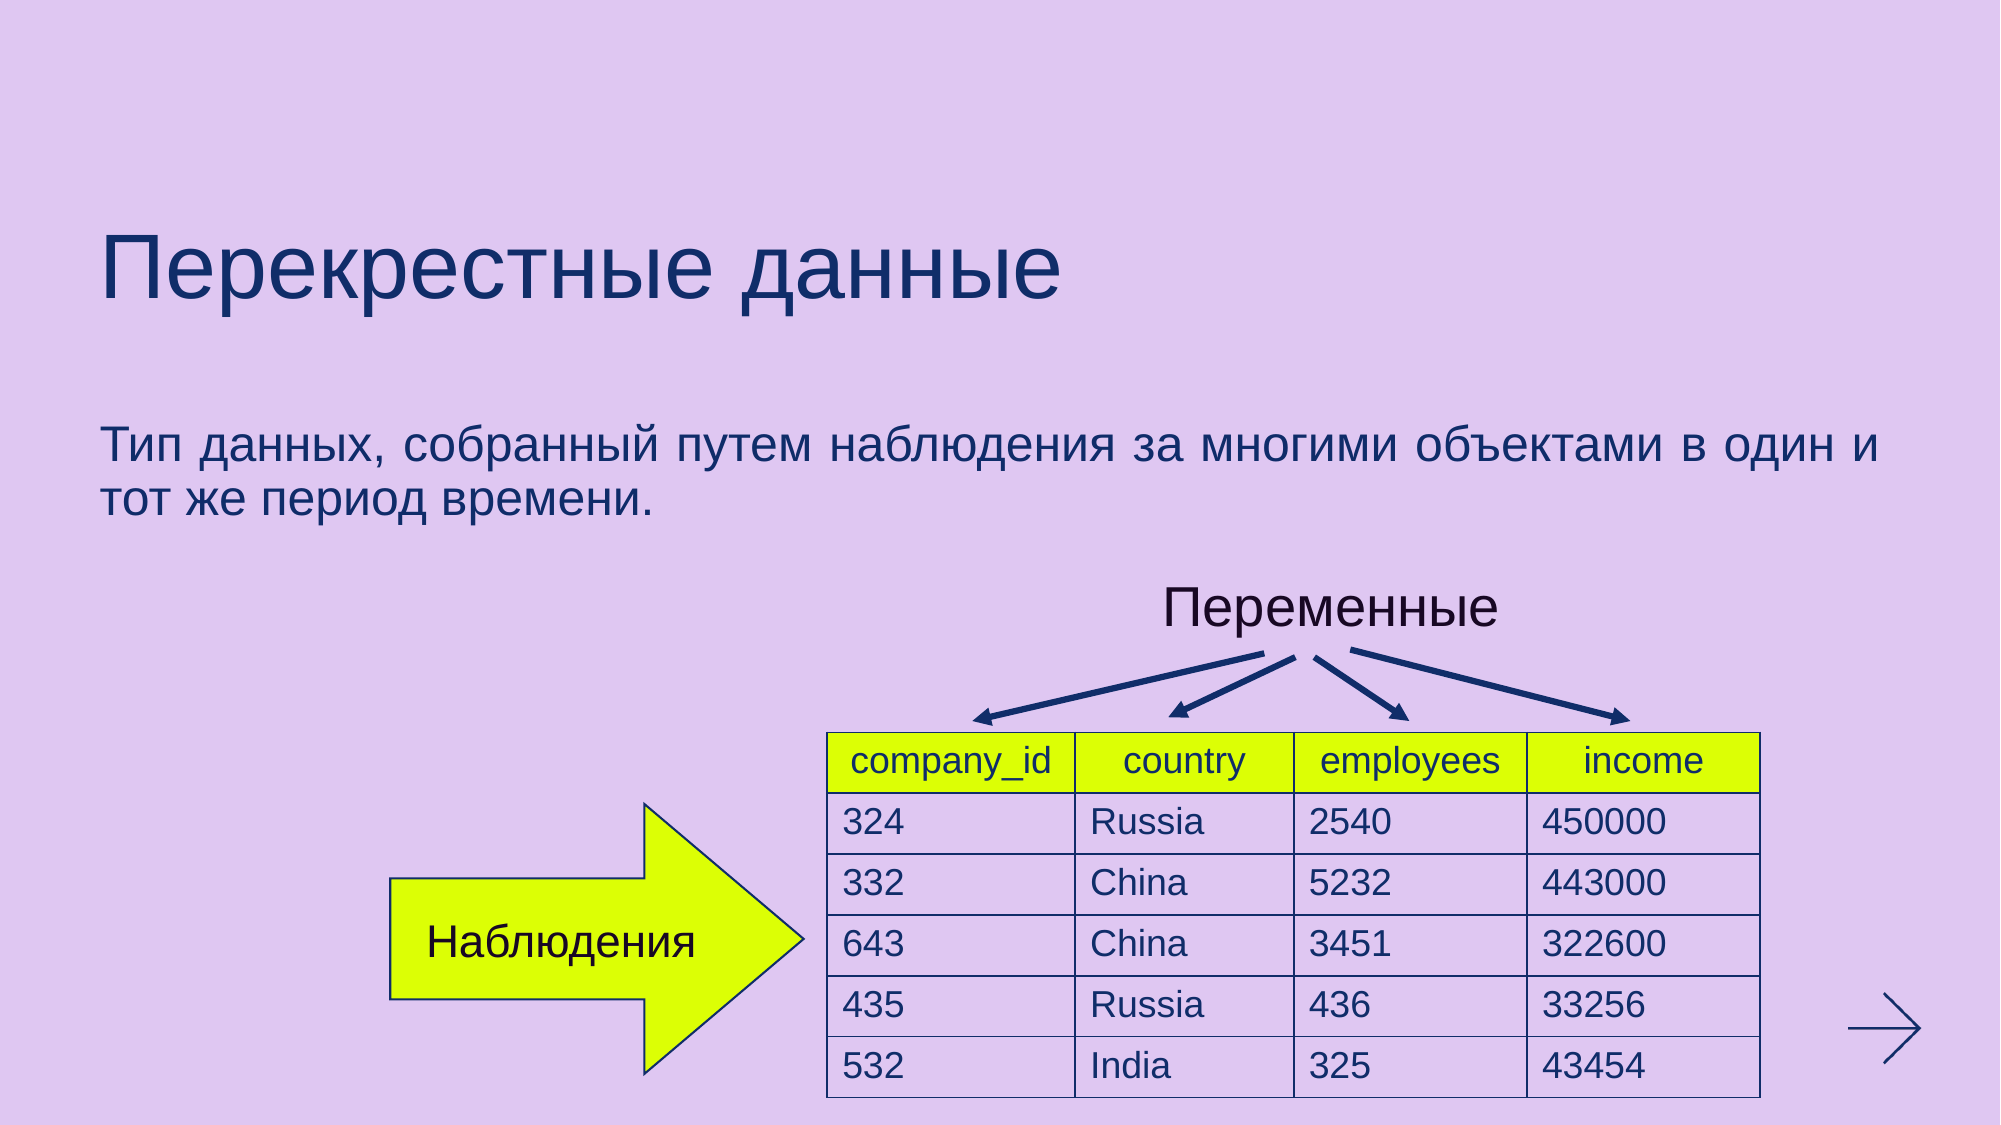

# Перекрестные данные
Тип данных, собранный путем наблюдения за многими объектами в один и тот же период времени.

Переменные
| company\_id | country | employees | income |
| --- | --- | --- | --- |
| 324 | Russia | 2540 | 450000 |
| 332 | China | 5232 | 443000 |
| 643 | China | 3451 | 322600 |
| 435 | Russia | 436 | 33256 |
| 532 | India | 325 | 43454 |
Наблюдения